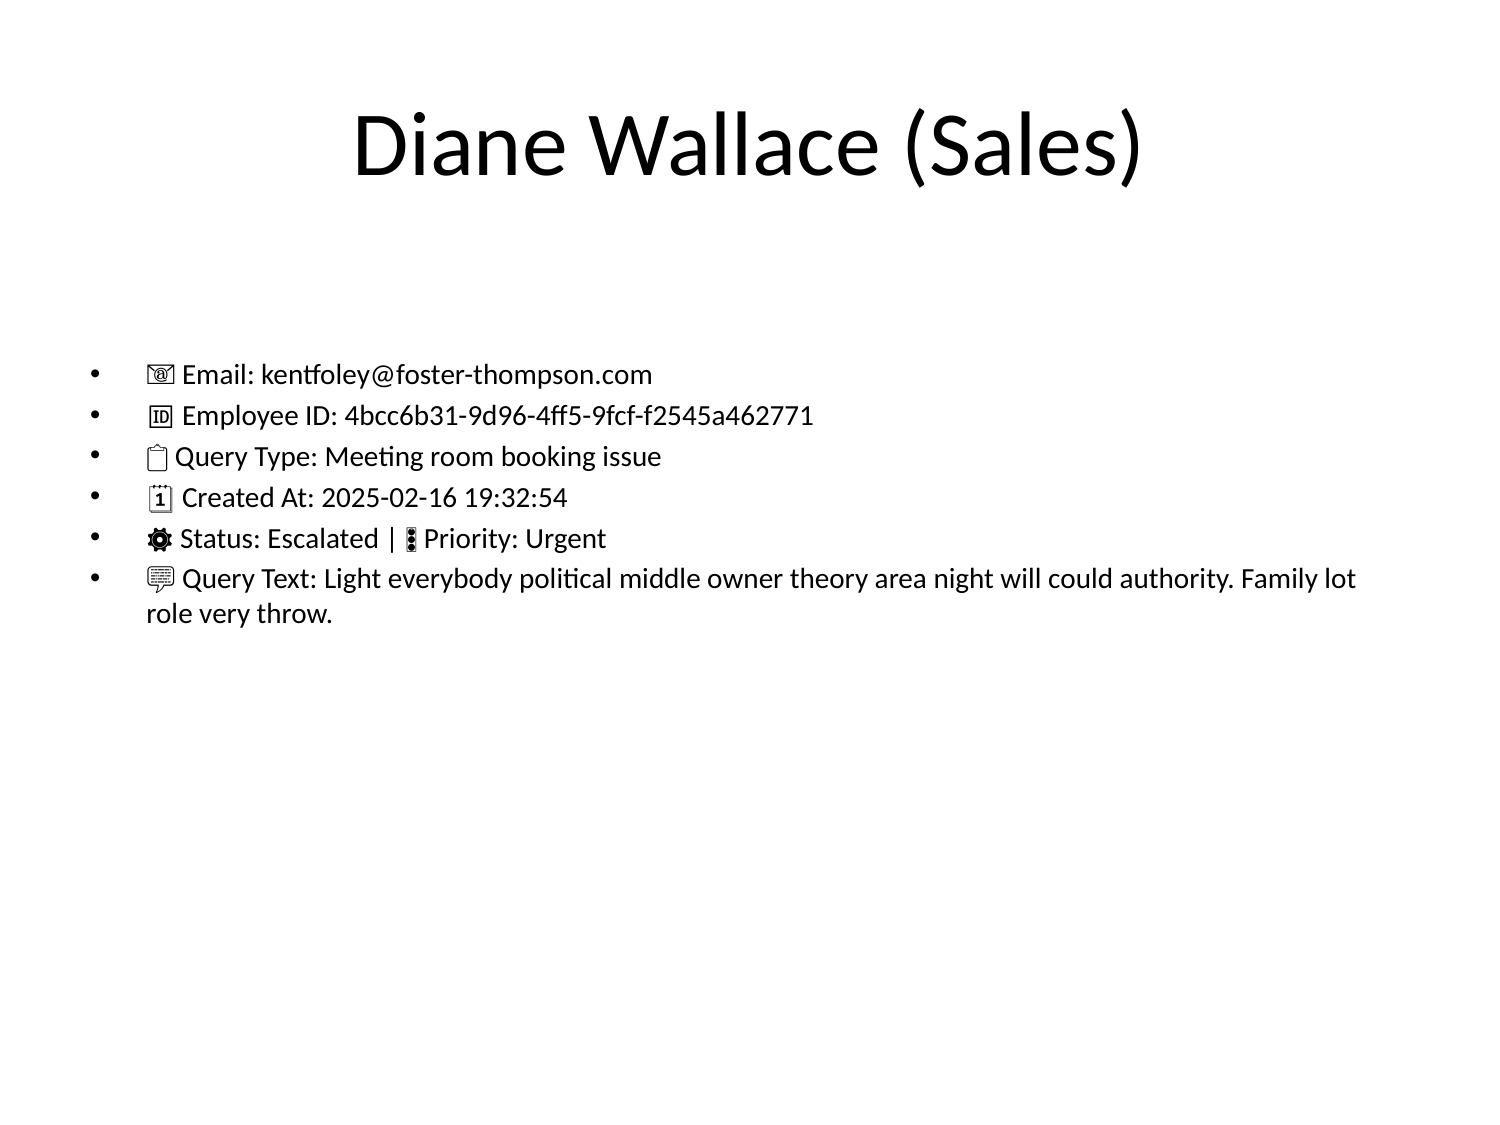

# Diane Wallace (Sales)

📧 Email: kentfoley@foster-thompson.com
🆔 Employee ID: 4bcc6b31-9d96-4ff5-9fcf-f2545a462771
📋 Query Type: Meeting room booking issue
🗓 Created At: 2025-02-16 19:32:54
⚙ Status: Escalated | 🚦 Priority: Urgent
💬 Query Text: Light everybody political middle owner theory area night will could authority. Family lot role very throw.